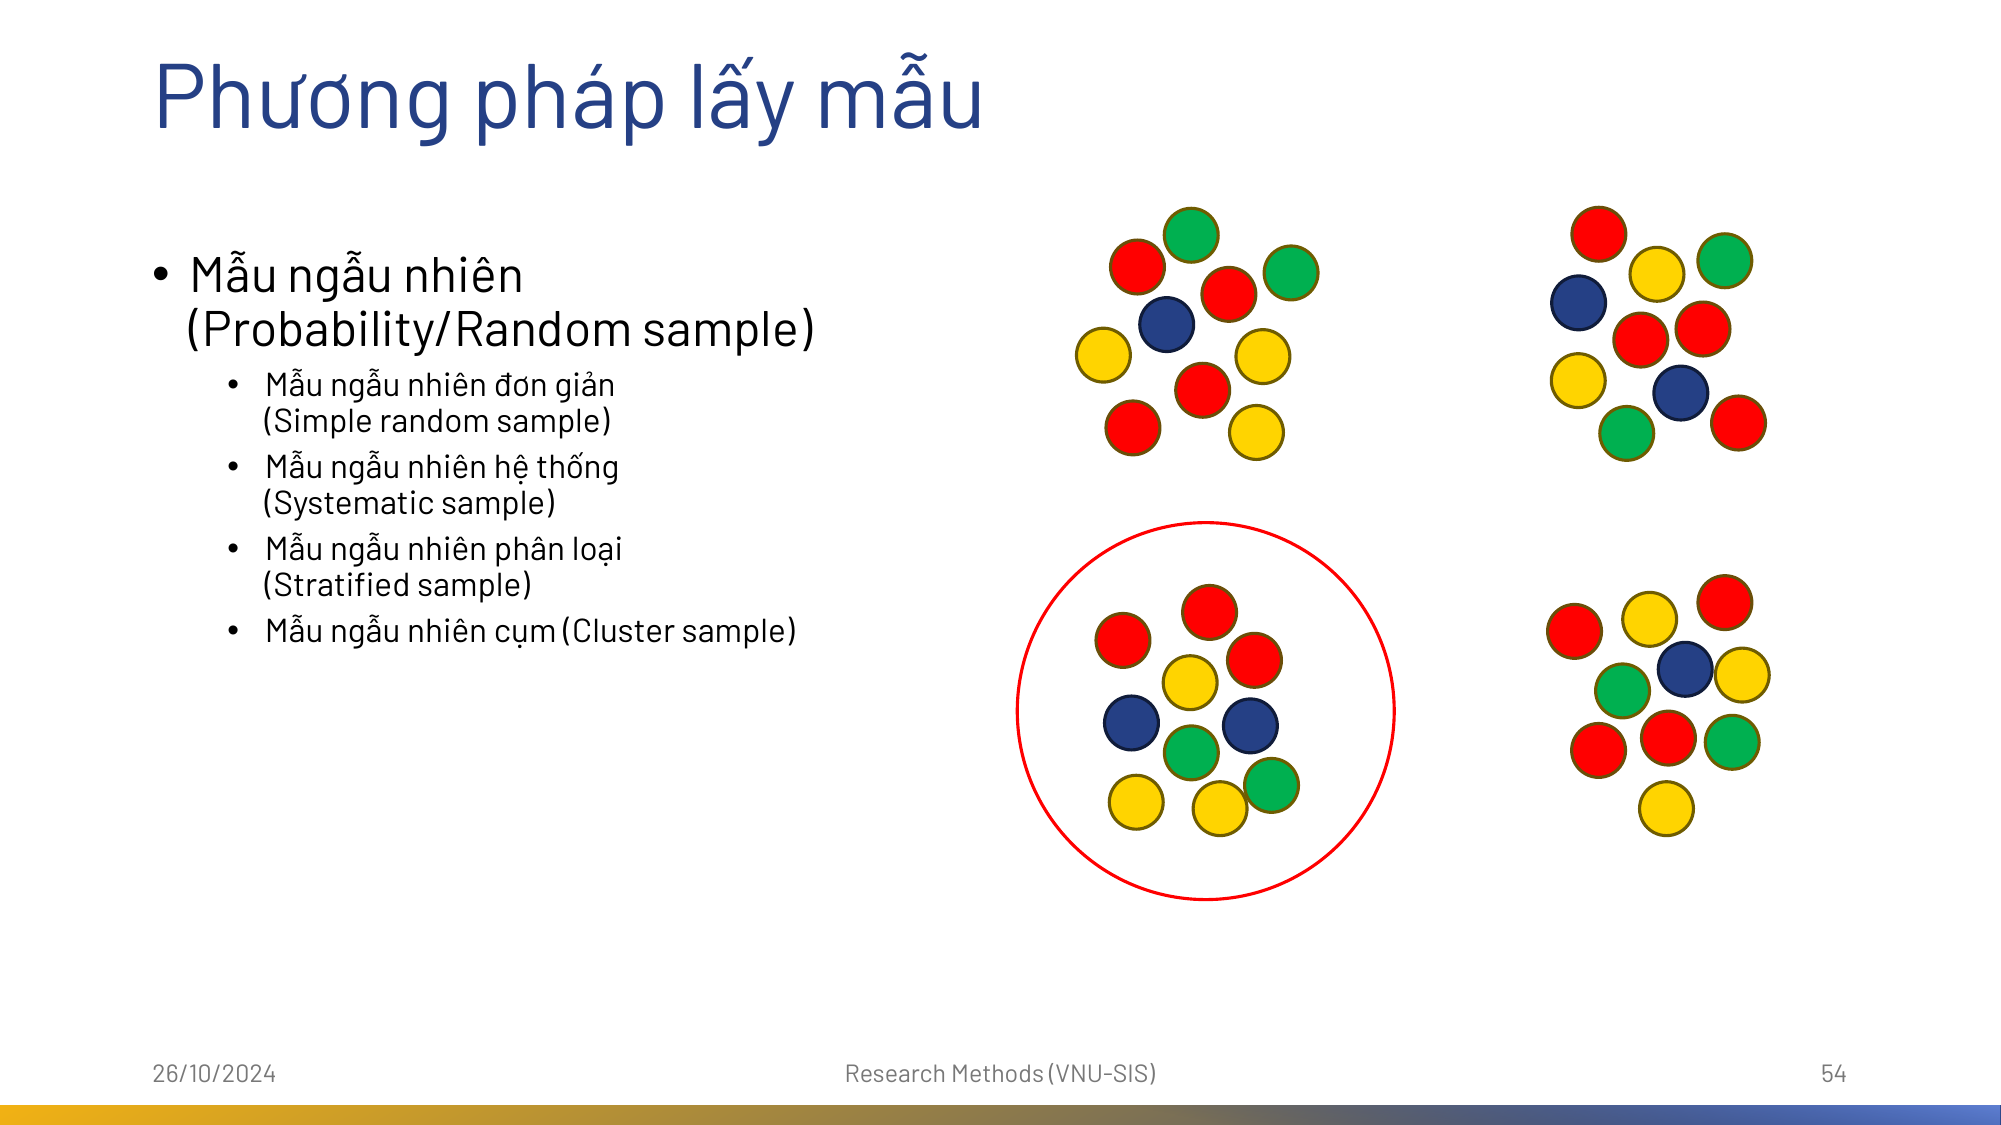

# Phương pháp lấy mẫu

Mẫu ngẫu nhiên (Probability/Random sample)
Mẫu ngẫu nhiên đơn giản
(Simple random sample)
Mẫu ngẫu nhiên hệ thống
(Systematic sample)
Mẫu ngẫu nhiên phân loại
(Stratified sample)
Mẫu ngẫu nhiên cụm (Cluster sample)

26/10/2024
Research Methods (VNU-SIS)
54